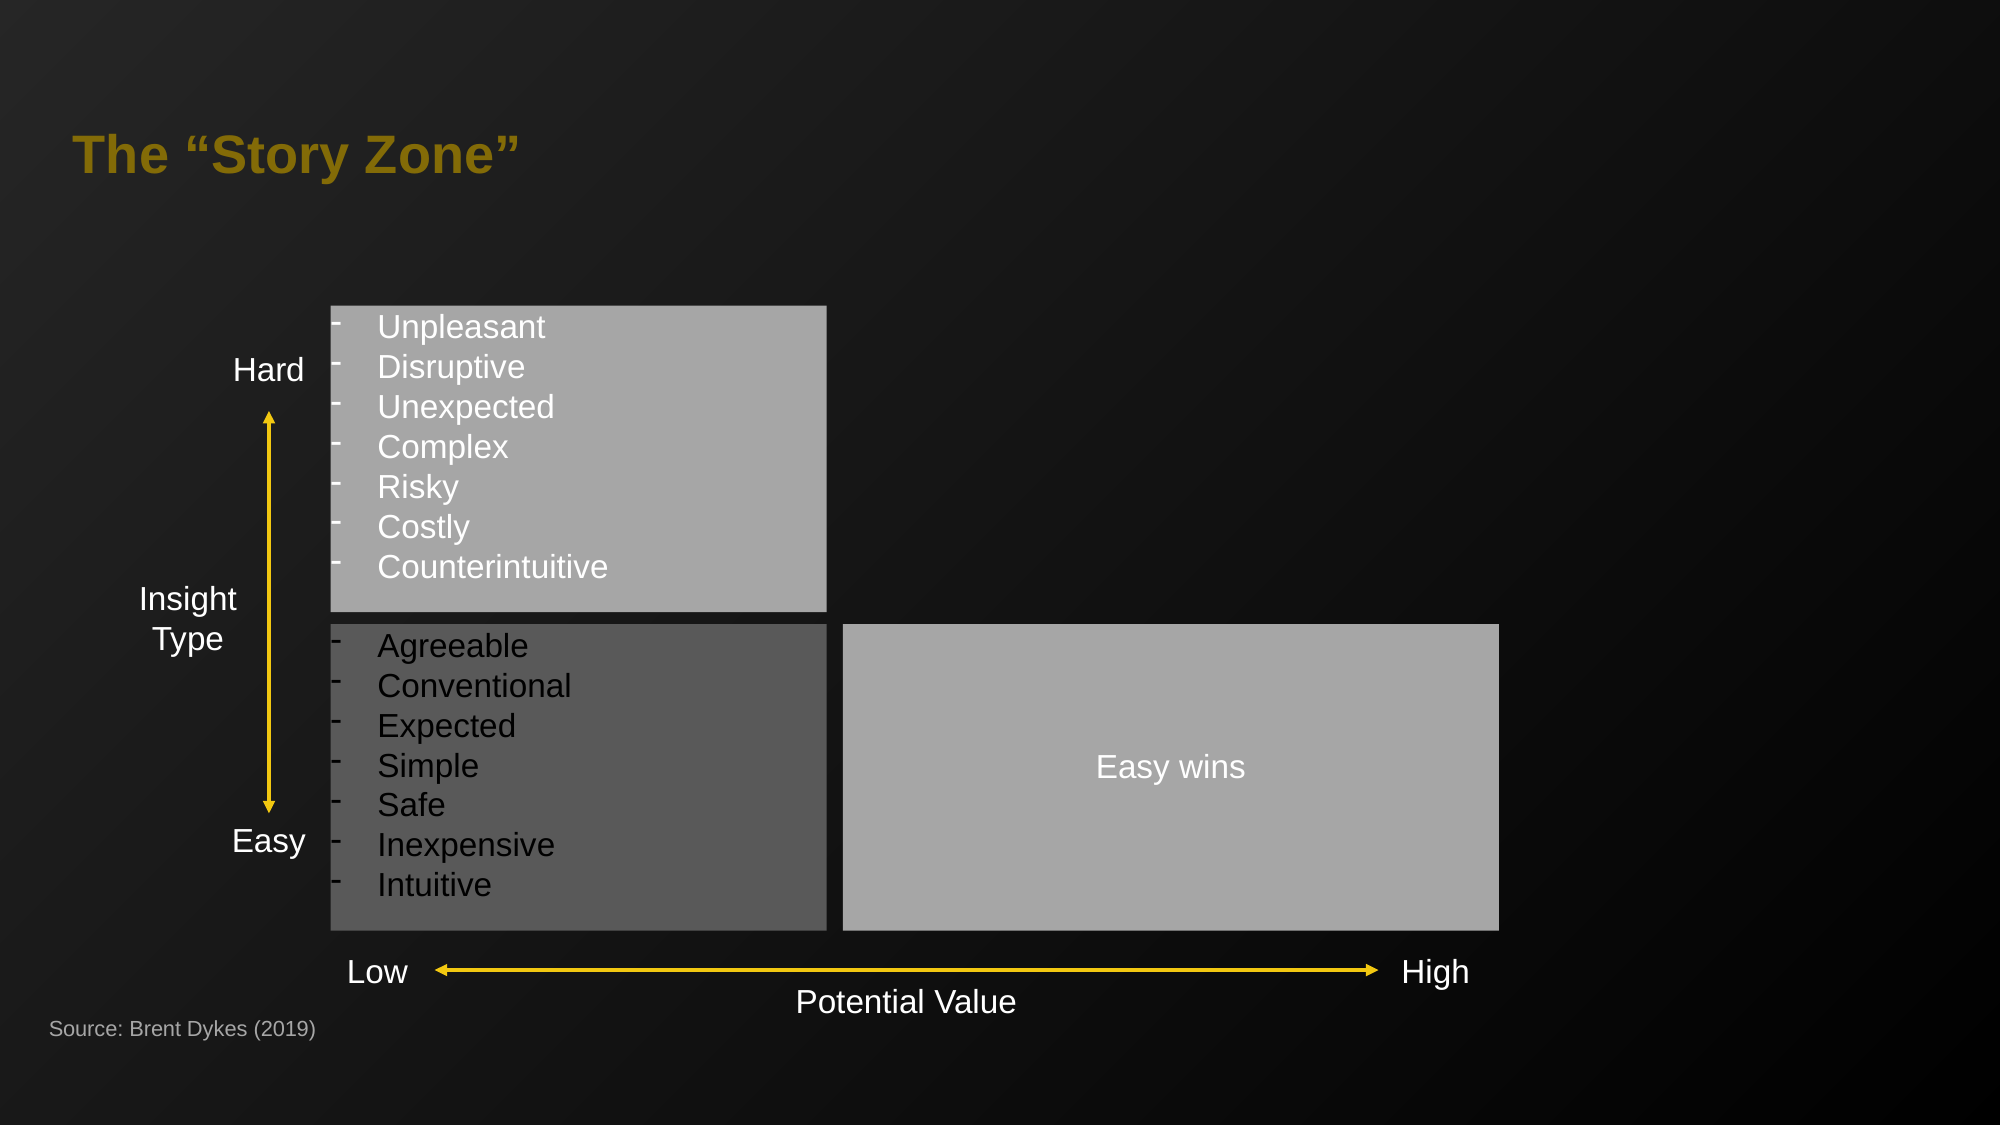

# The “Story Zone”

Unpleasant
Disruptive
Unexpected
Complex
Risky
Costly
Counterintuitive
Hard
Insight Type

Agreeable
Conventional
Expected
Simple
Safe
Inexpensive
Intuitive
Easy wins
Easy
Low
High
Potential Value
Source: Brent Dykes (2019)